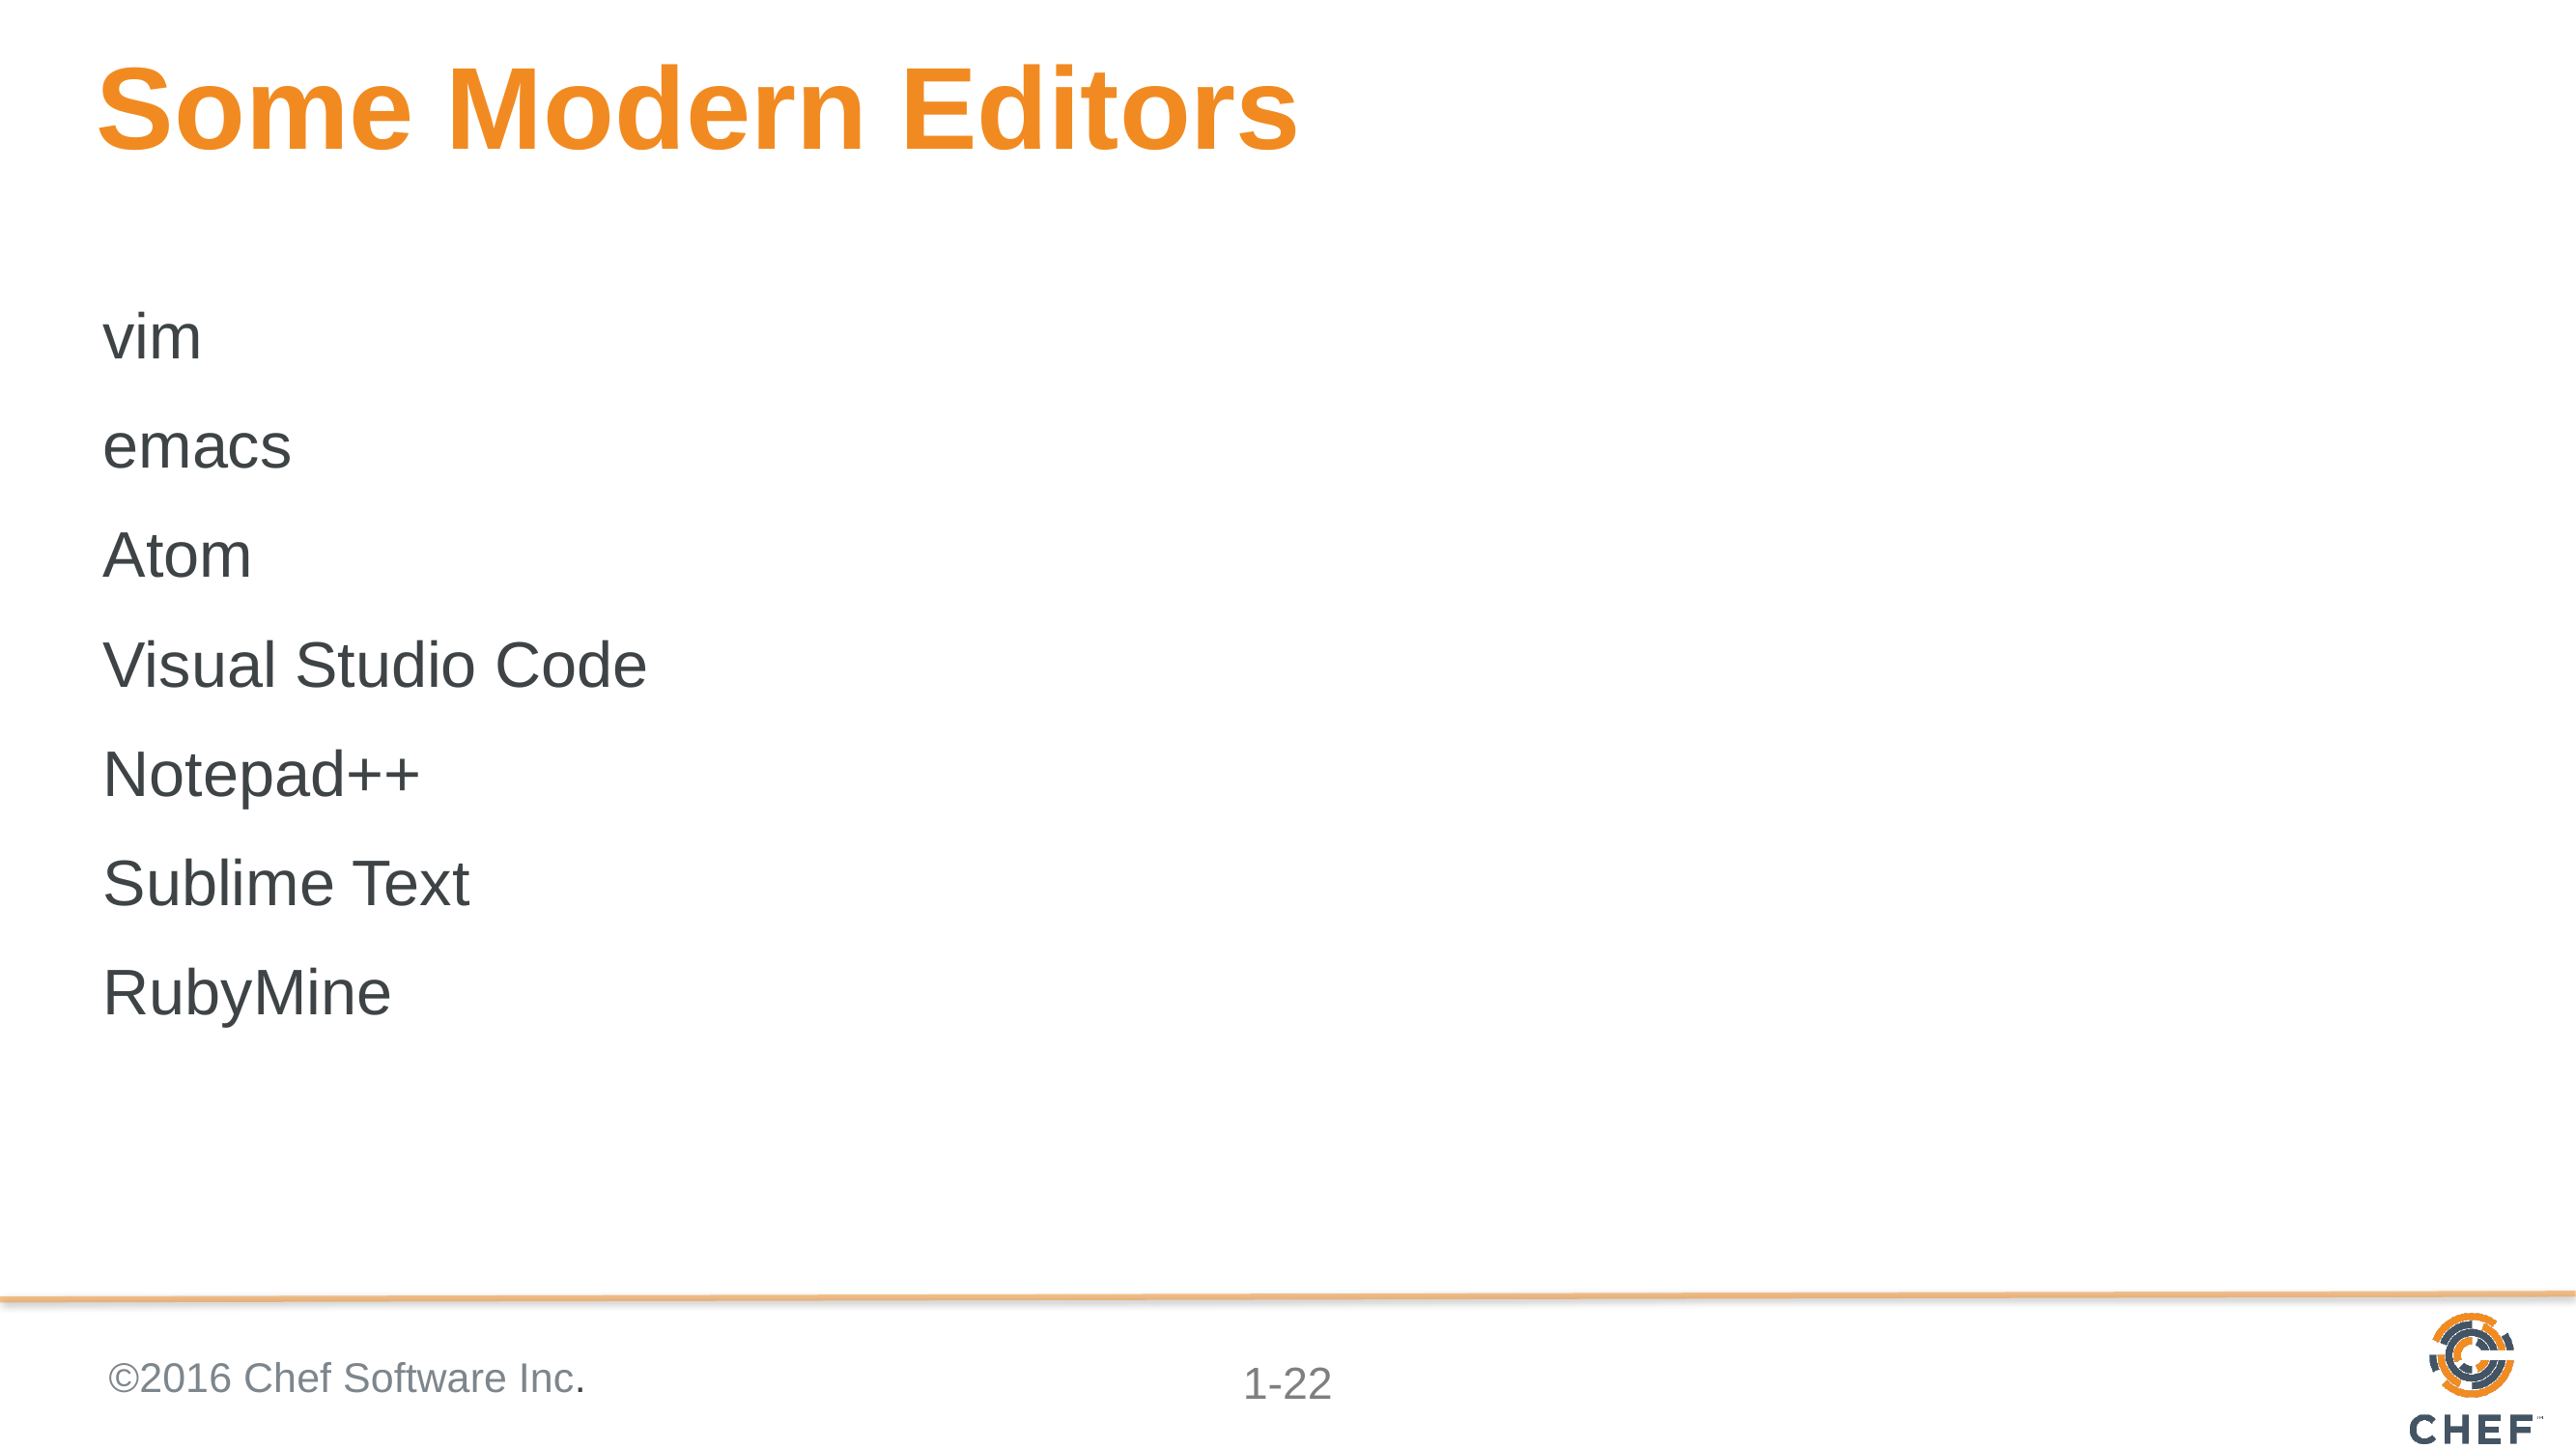

# Some Modern Editors

vim
emacs
Atom
Visual Studio Code
Notepad++
Sublime Text
RubyMine